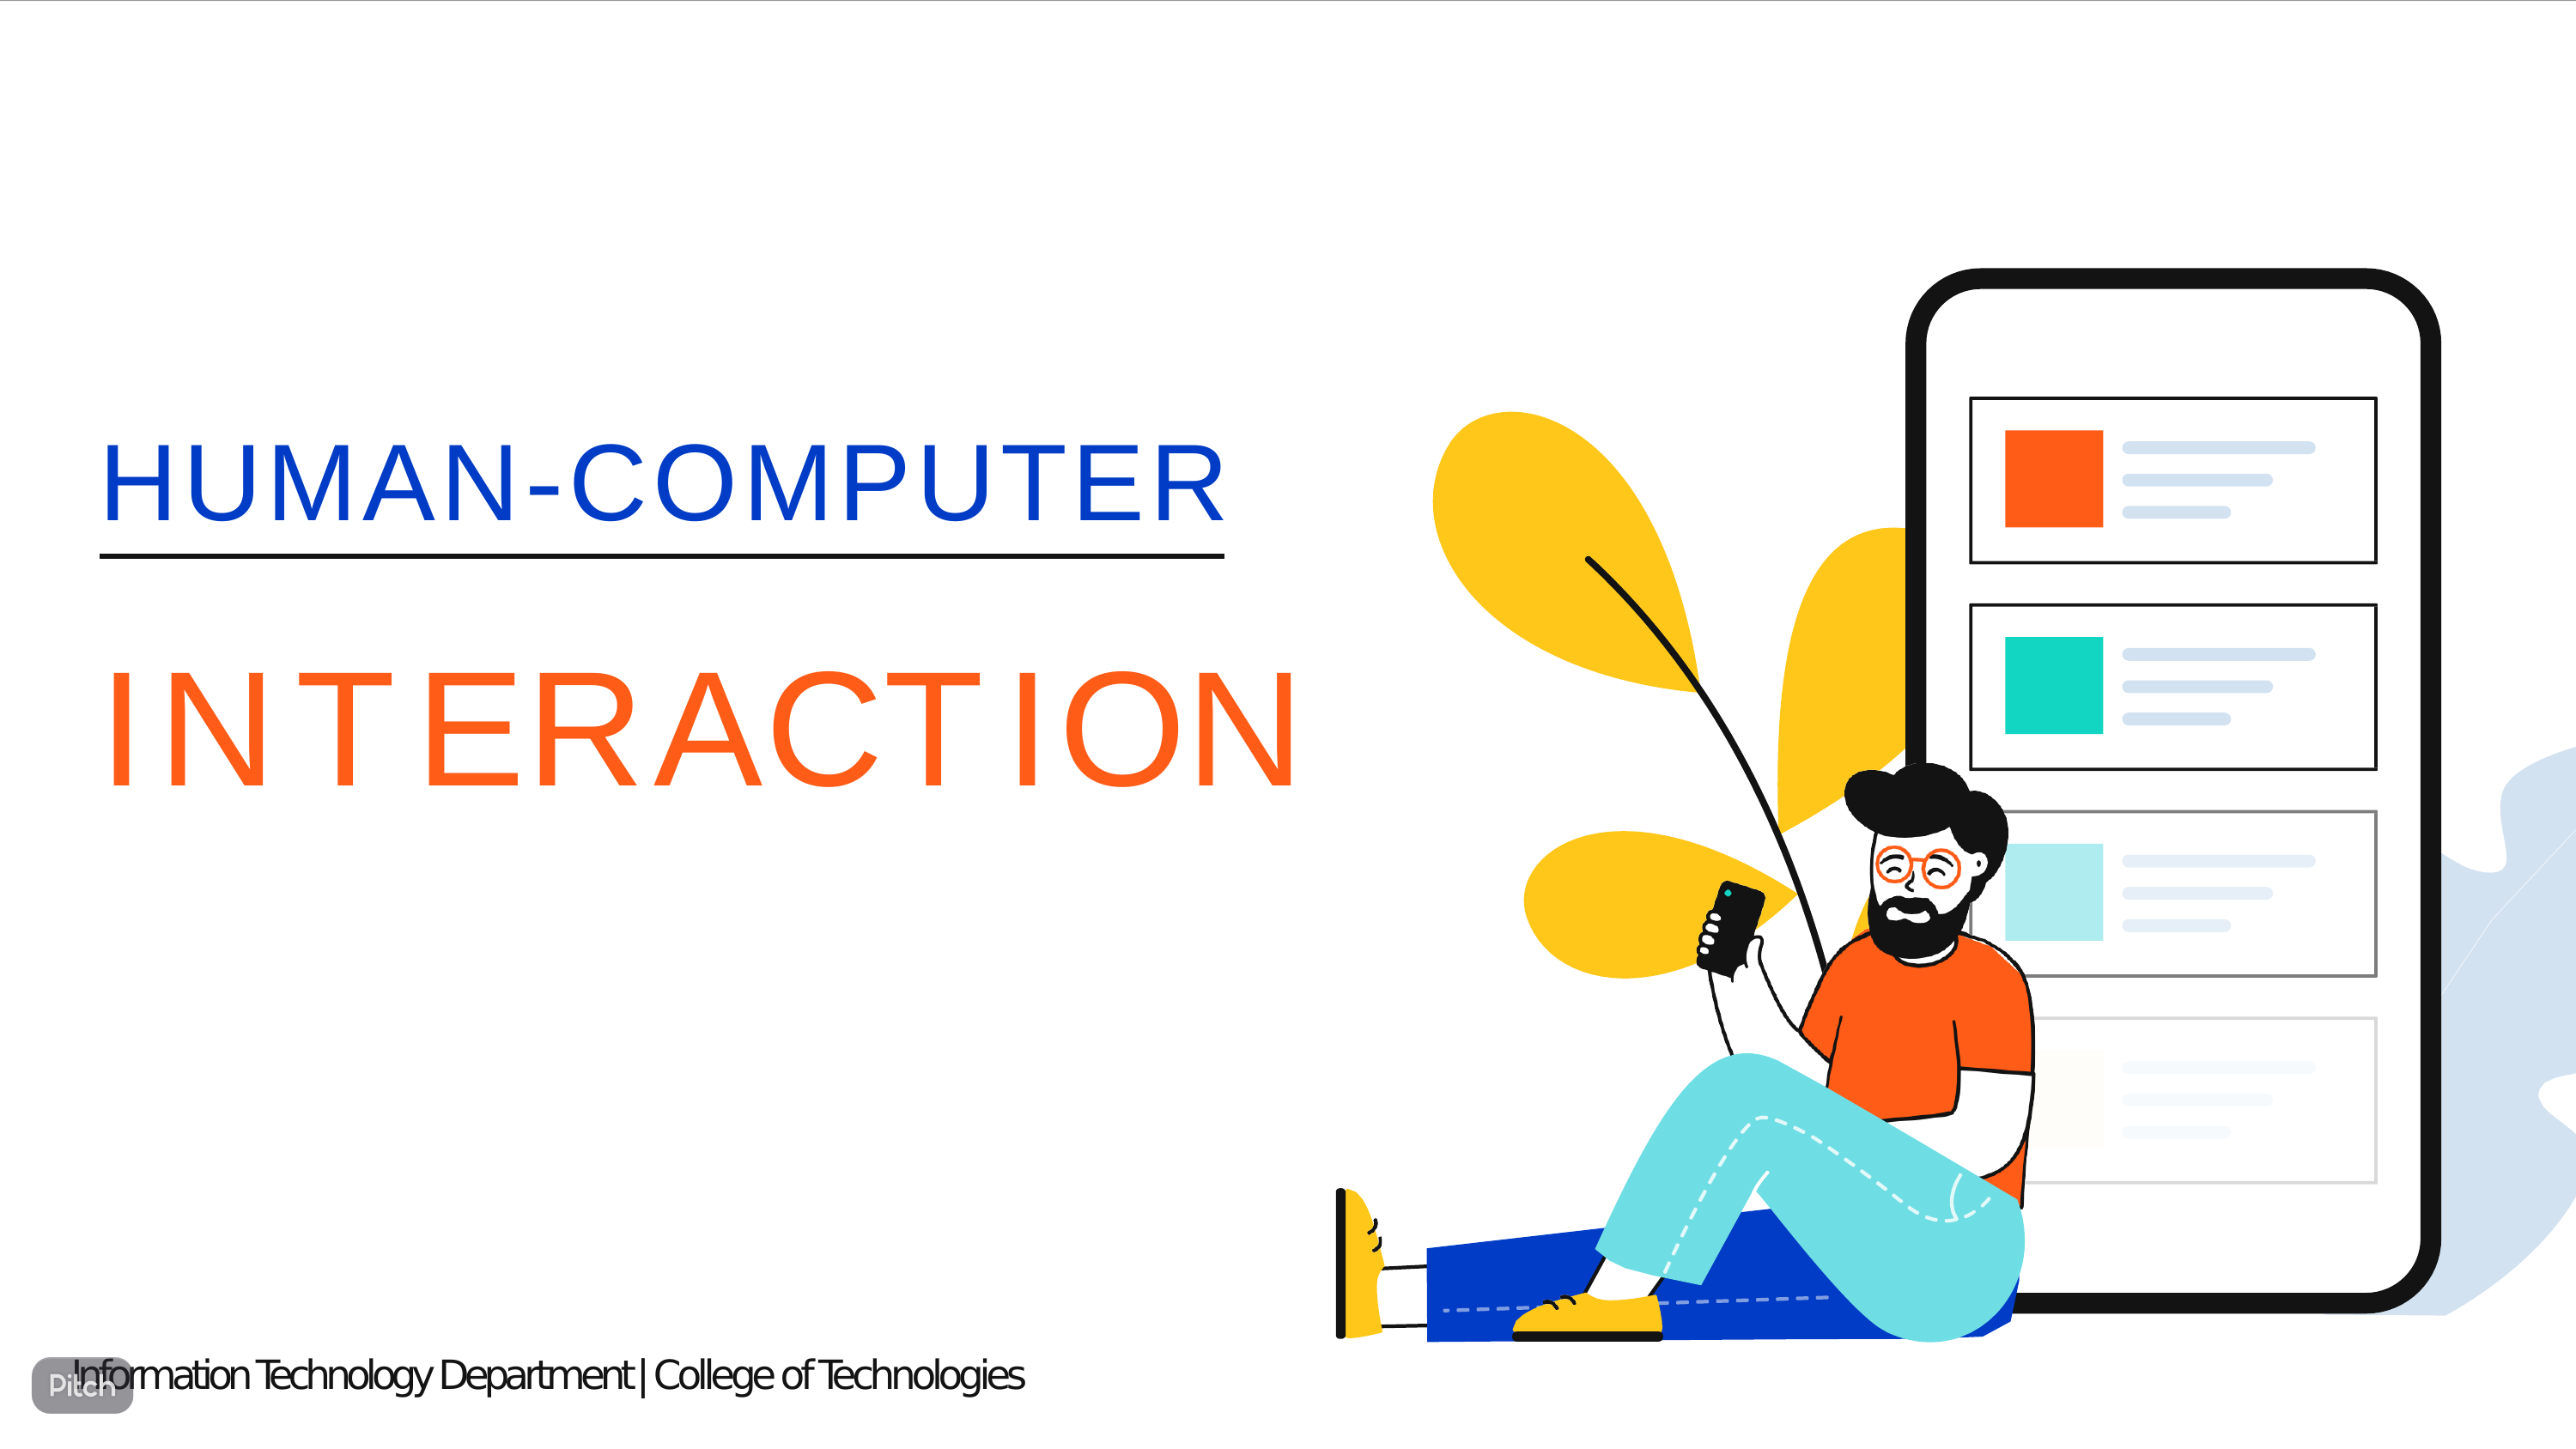

# HUMAN-COMPUTER

INTERACTION

Information Technology Department| College of Technologies